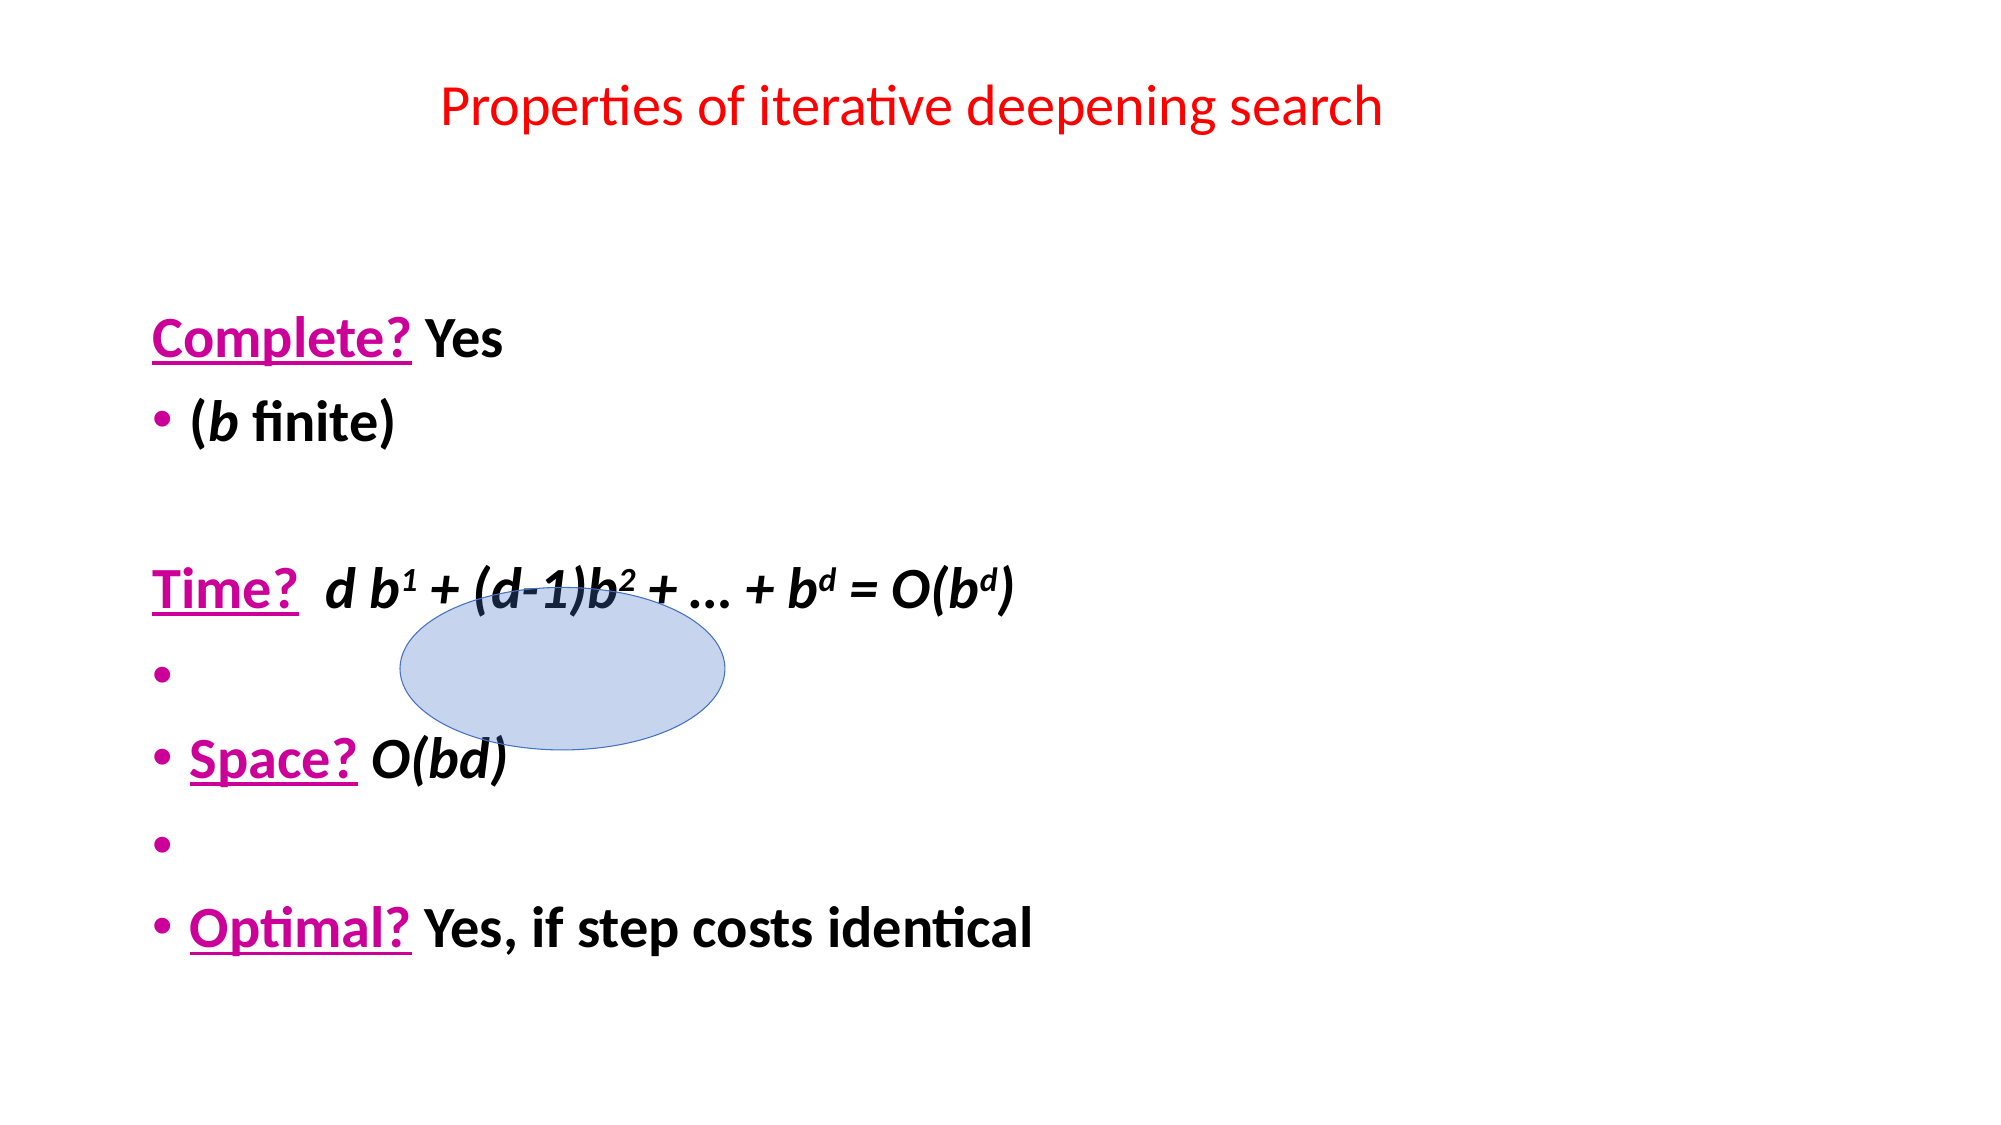

# Properties of iterative deepening search
Complete? Yes
(b finite)

Time?  d b1 + (d-1)b2 + … + bd = O(bd)

Space? O(bd)

Optimal? Yes, if step costs identical